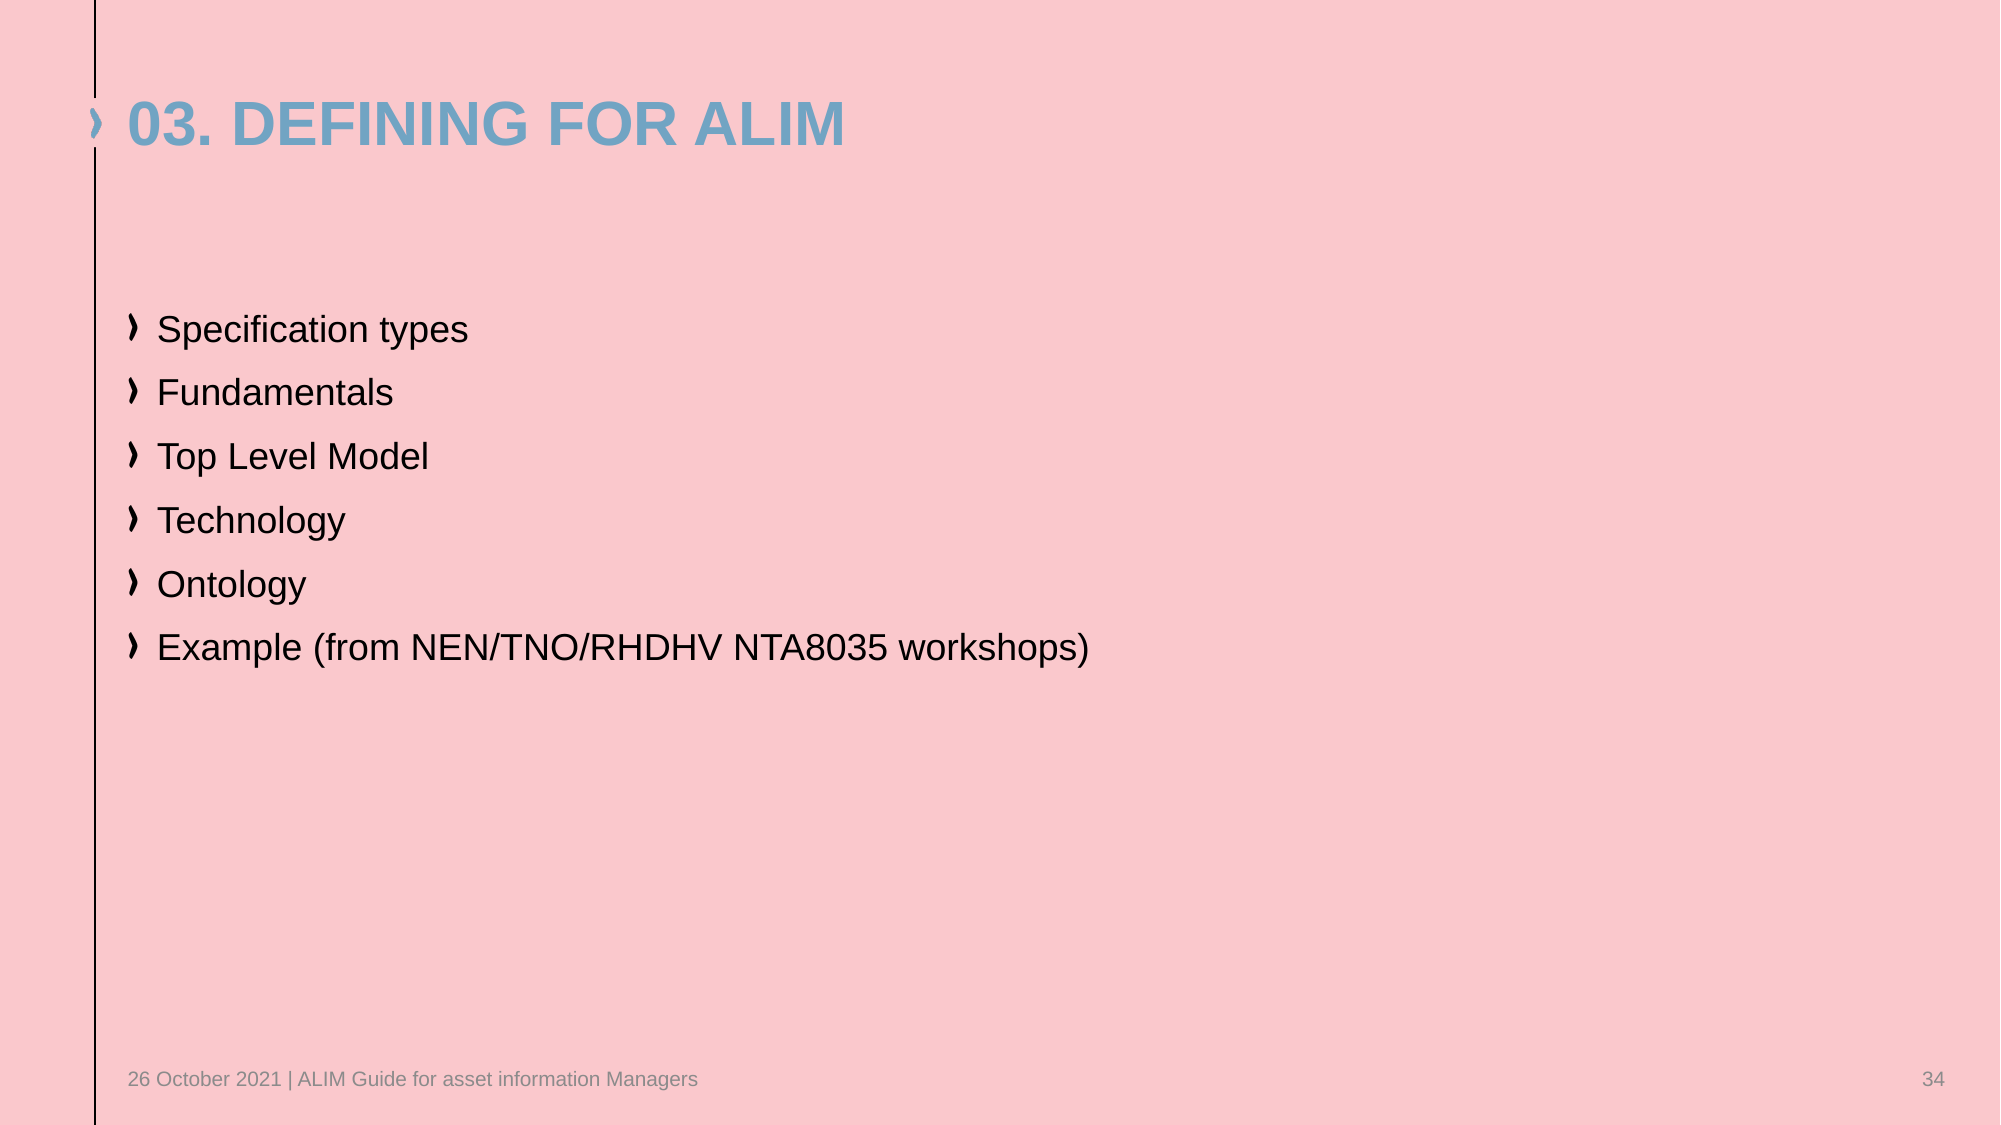

# 03. defining for ALIM
Specification types
Fundamentals
Top Level Model
Technology
Ontology
Example (from NEN/TNO/RHDHV NTA8035 workshops)
26 October 2021 | ALIM Guide for asset information Managers

34